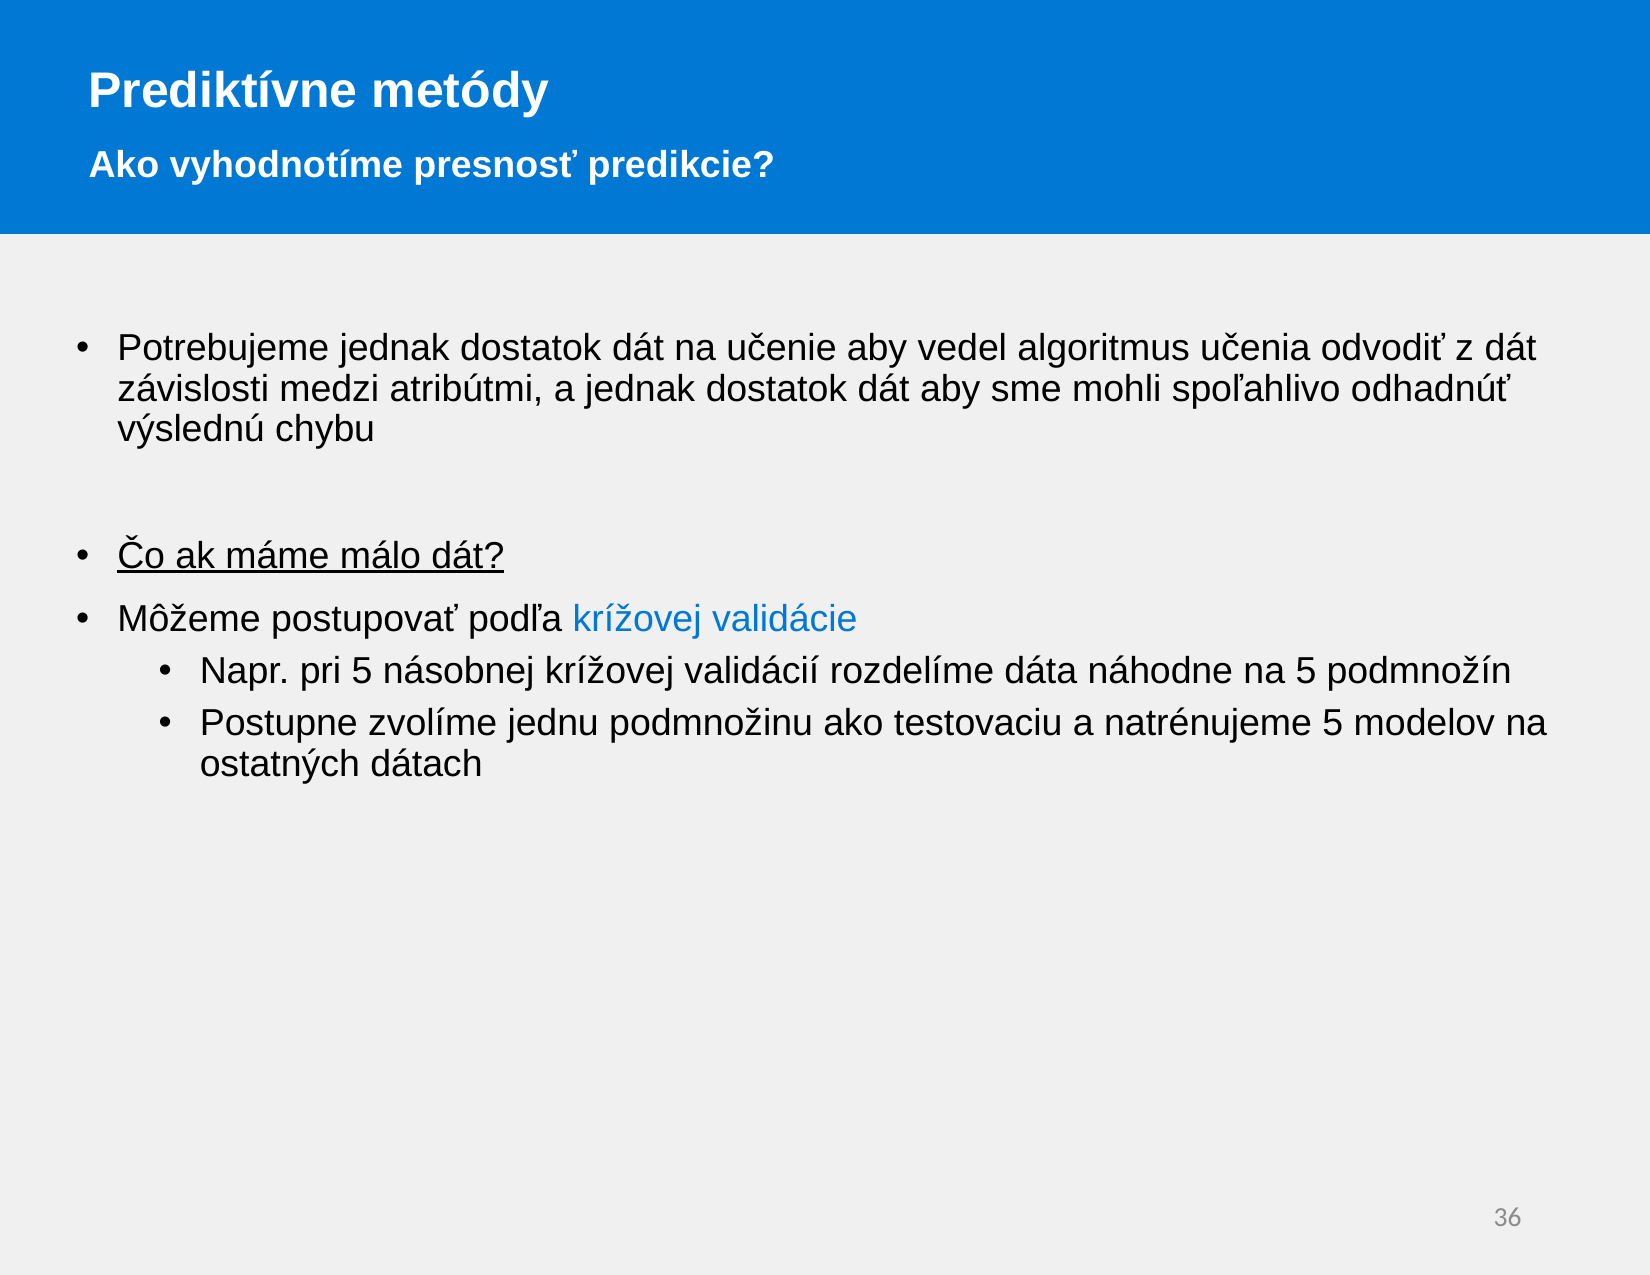

Prediktívne metódy
Ako vyhodnotíme presnosť predikcie?
Potrebujeme jednak dostatok dát na učenie aby vedel algoritmus učenia odvodiť z dát závislosti medzi atribútmi, a jednak dostatok dát aby sme mohli spoľahlivo odhadnúť výslednú chybu

Čo ak máme málo dát?
Môžeme postupovať podľa krížovej validácie
Napr. pri 5 násobnej krížovej validácií rozdelíme dáta náhodne na 5 podmnožín
Postupne zvolíme jednu podmnožinu ako testovaciu a natrénujeme 5 modelov na ostatných dátach

36